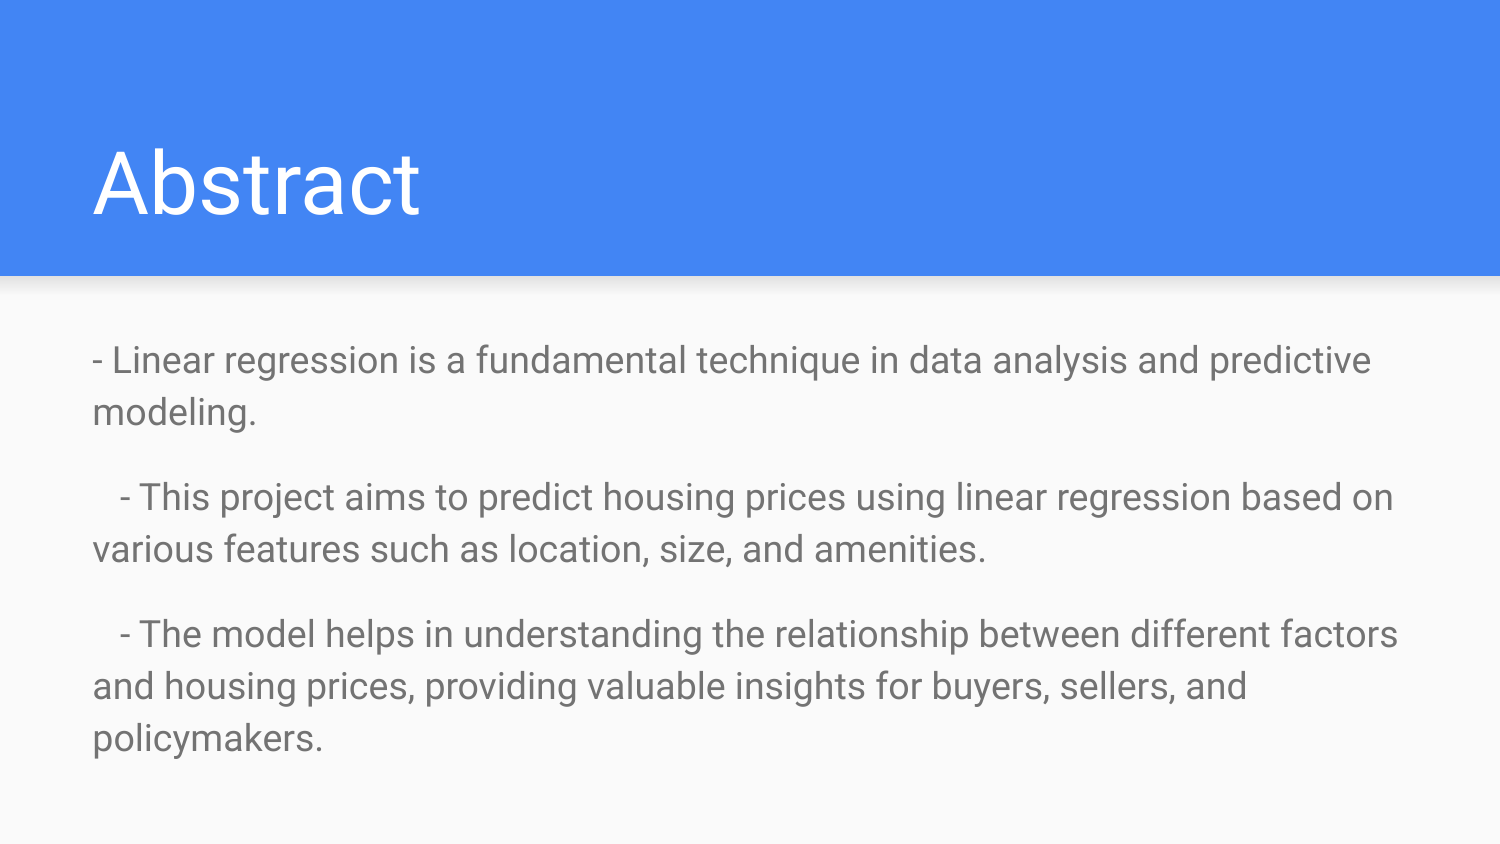

# Abstract
- Linear regression is a fundamental technique in data analysis and predictive modeling.
   - This project aims to predict housing prices using linear regression based on various features such as location, size, and amenities.
   - The model helps in understanding the relationship between different factors and housing prices, providing valuable insights for buyers, sellers, and policymakers.